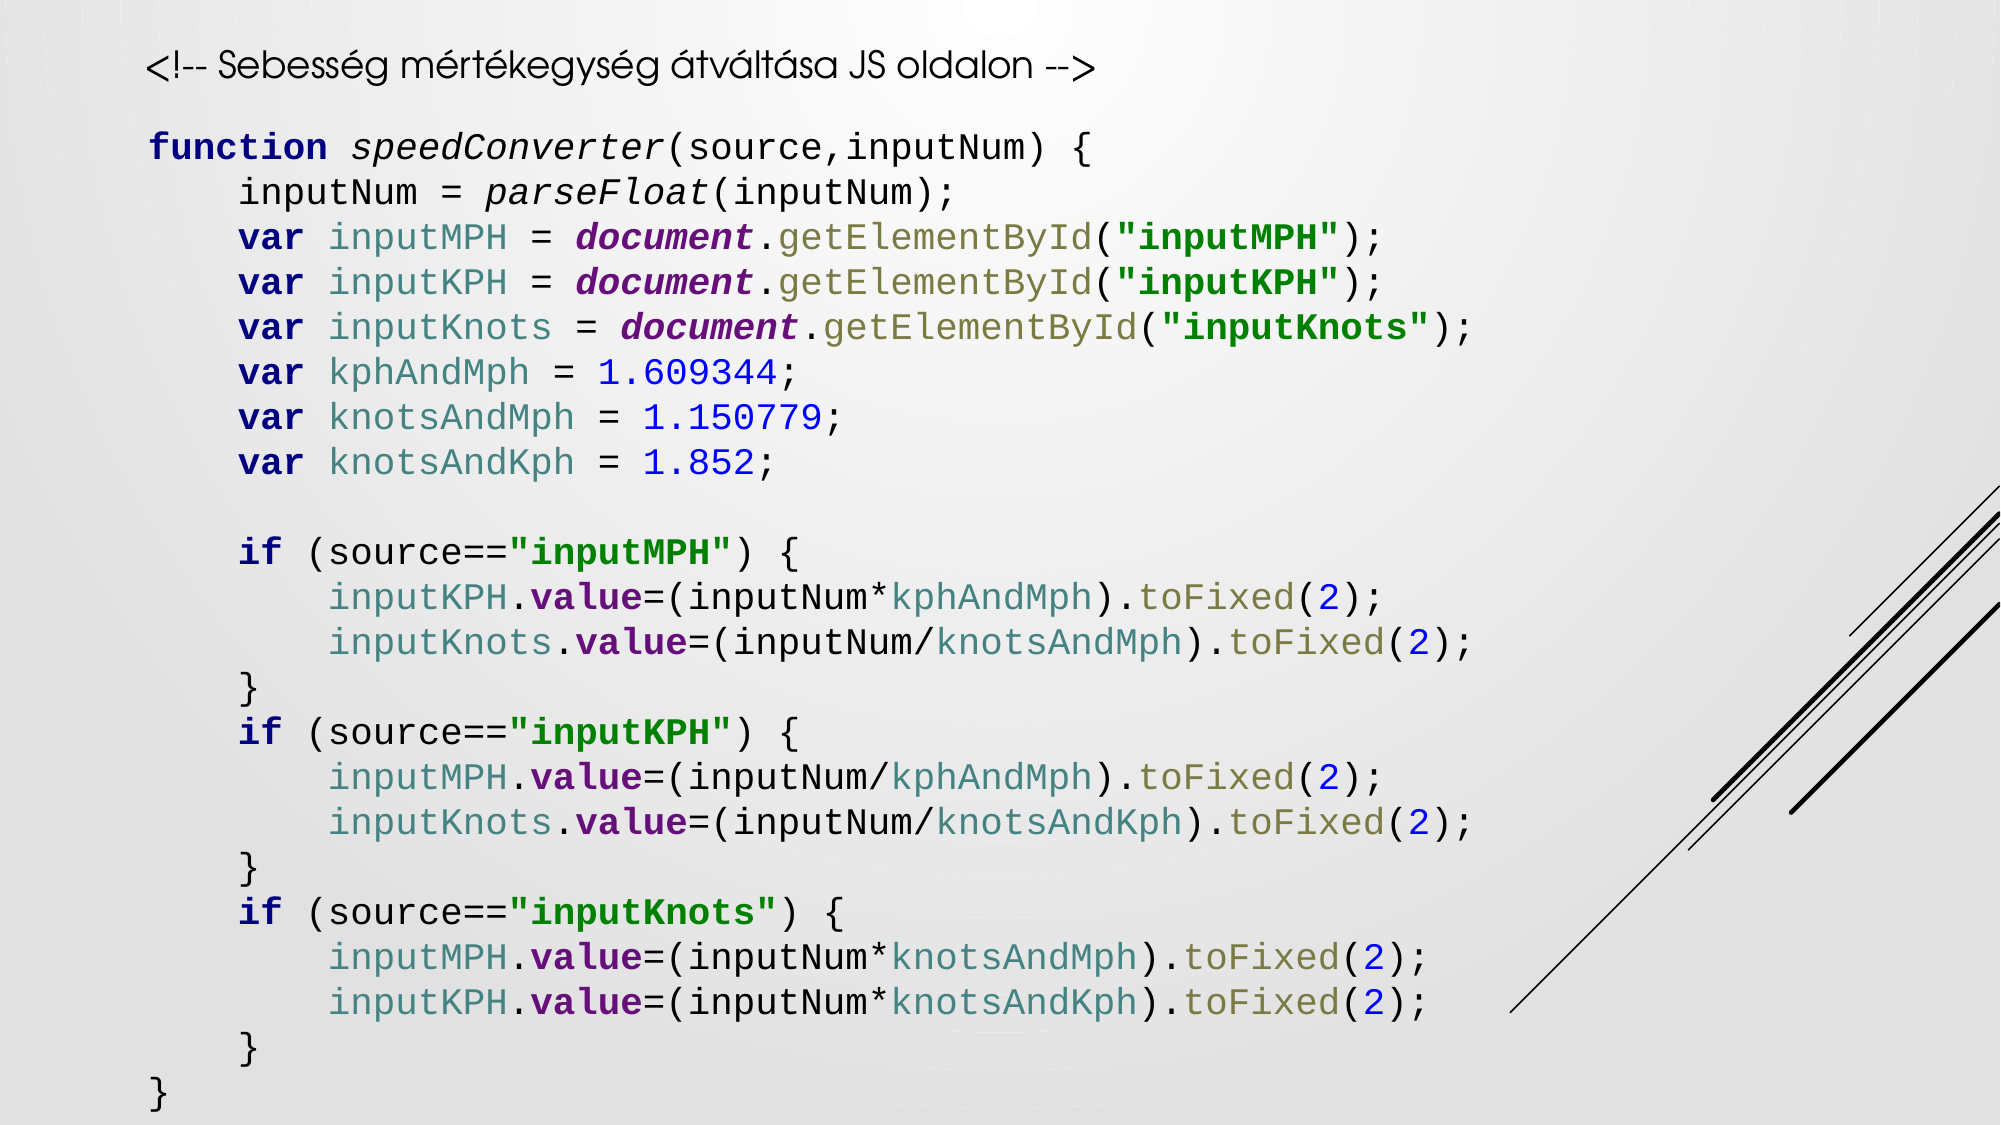

<!-- Sebesség mértékegység átváltása JS oldalon -->

function speedConverter(source,inputNum) {
    inputNum = parseFloat(inputNum);
    var inputMPH = document.getElementById("inputMPH");
    var inputKPH = document.getElementById("inputKPH");
    var inputKnots = document.getElementById("inputKnots");
    var kphAndMph = 1.609344;
    var knotsAndMph = 1.150779;
    var knotsAndKph = 1.852;
    if (source=="inputMPH") {
        inputKPH.value=(inputNum*kphAndMph).toFixed(2);
        inputKnots.value=(inputNum/knotsAndMph).toFixed(2);
    }
    if (source=="inputKPH") {
        inputMPH.value=(inputNum/kphAndMph).toFixed(2);
        inputKnots.value=(inputNum/knotsAndKph).toFixed(2);
    }
    if (source=="inputKnots") {
        inputMPH.value=(inputNum*knotsAndMph).toFixed(2);
        inputKPH.value=(inputNum*knotsAndKph).toFixed(2);
    }
}